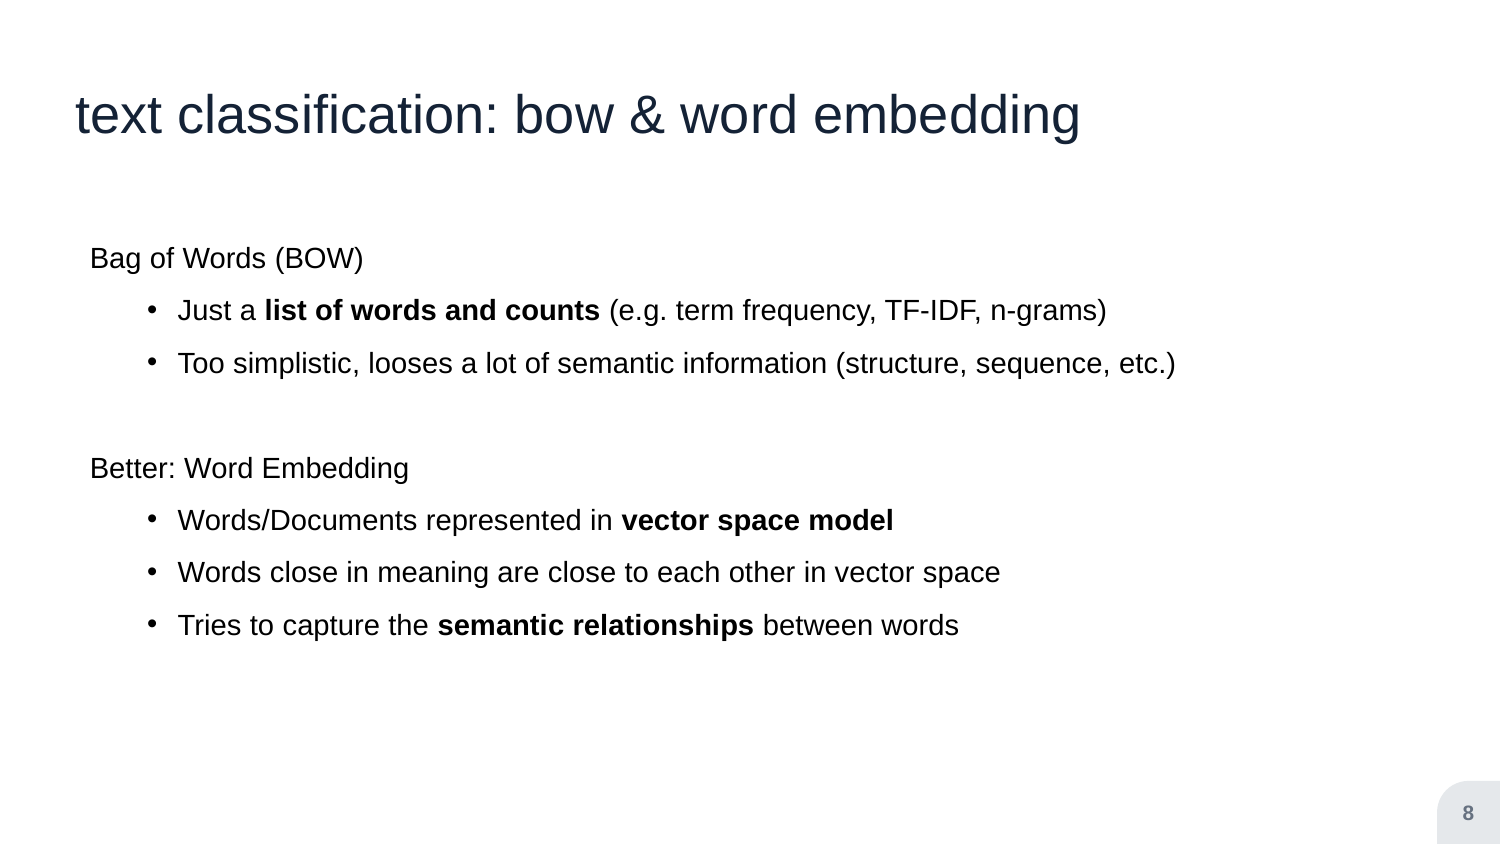

text classification: bow & word embedding
Bag of Words (BOW)
Just a list of words and counts (e.g. term frequency, TF-IDF, n-grams)
Too simplistic, looses a lot of semantic information (structure, sequence, etc.)

Better: Word Embedding
Words/Documents represented in vector space model
Words close in meaning are close to each other in vector space
Tries to capture the semantic relationships between words

8